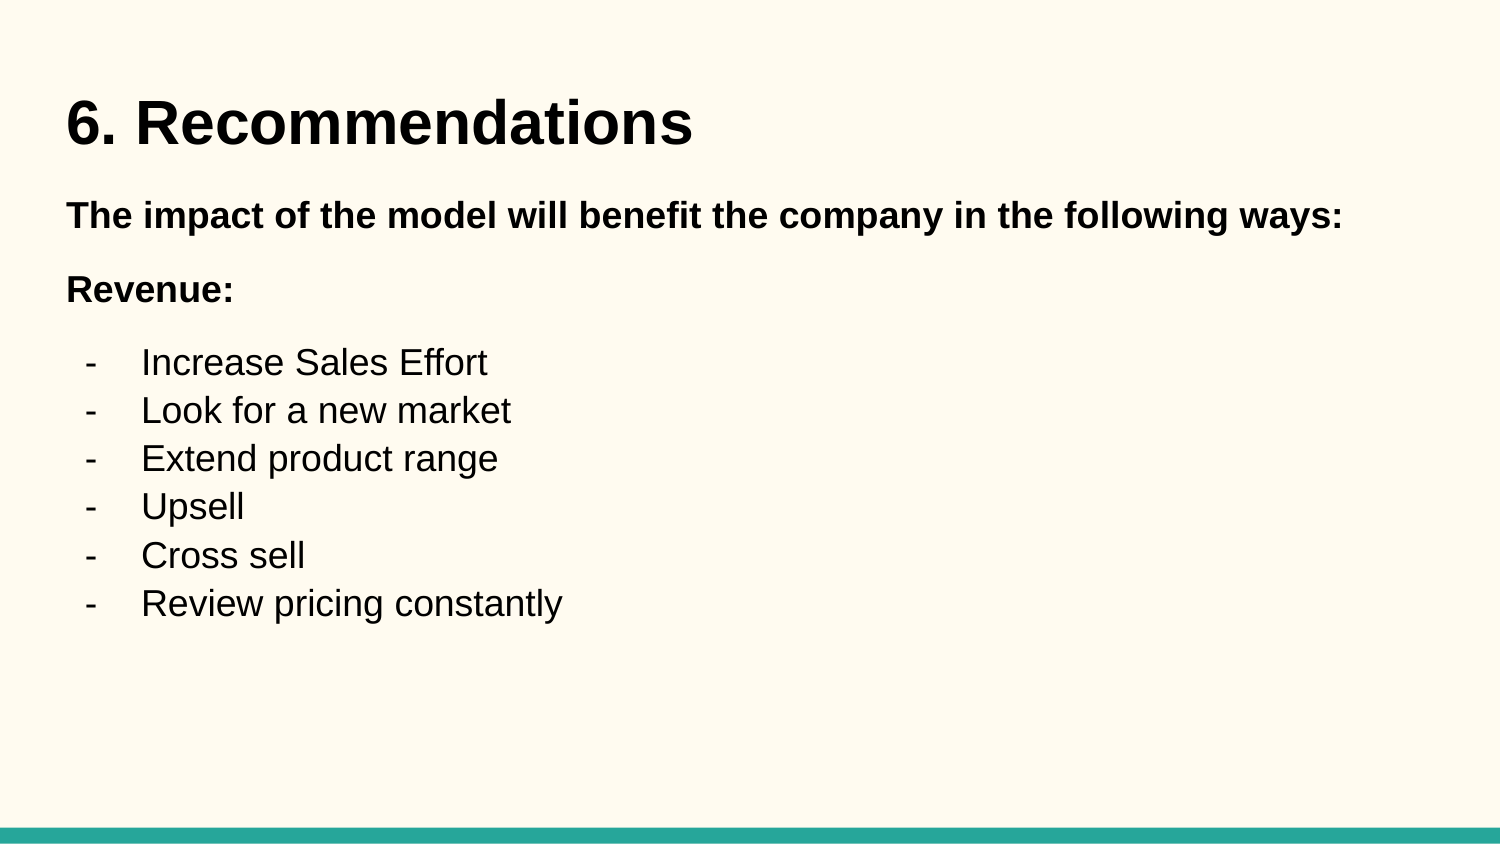

# 6. Recommendations
The impact of the model will benefit the company in the following ways:
Revenue:
Increase Sales Effort
Look for a new market
Extend product range
Upsell
Cross sell
Review pricing constantly